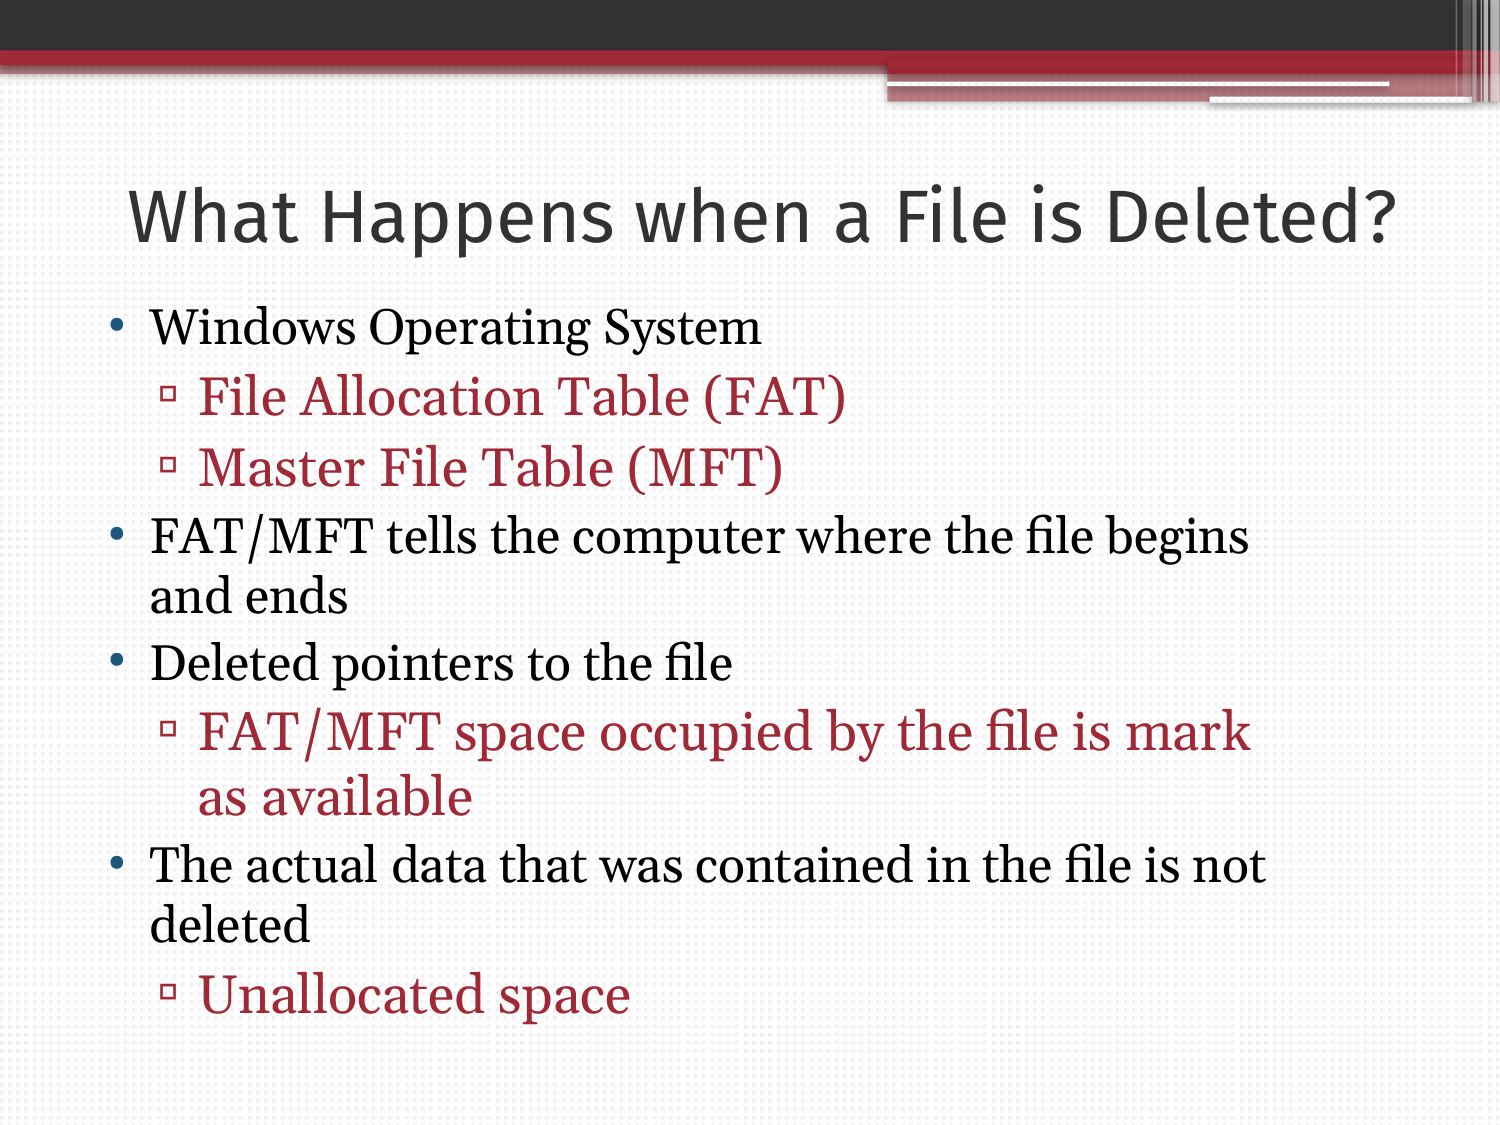

# What Happens when a File is Deleted?
Windows Operating System
File Allocation Table (FAT)
Master File Table (MFT)
FAT/MFT tells the computer where the file begins and ends
Deleted pointers to the file
FAT/MFT space occupied by the file is mark as available
The actual data that was contained in the file is not deleted
Unallocated space